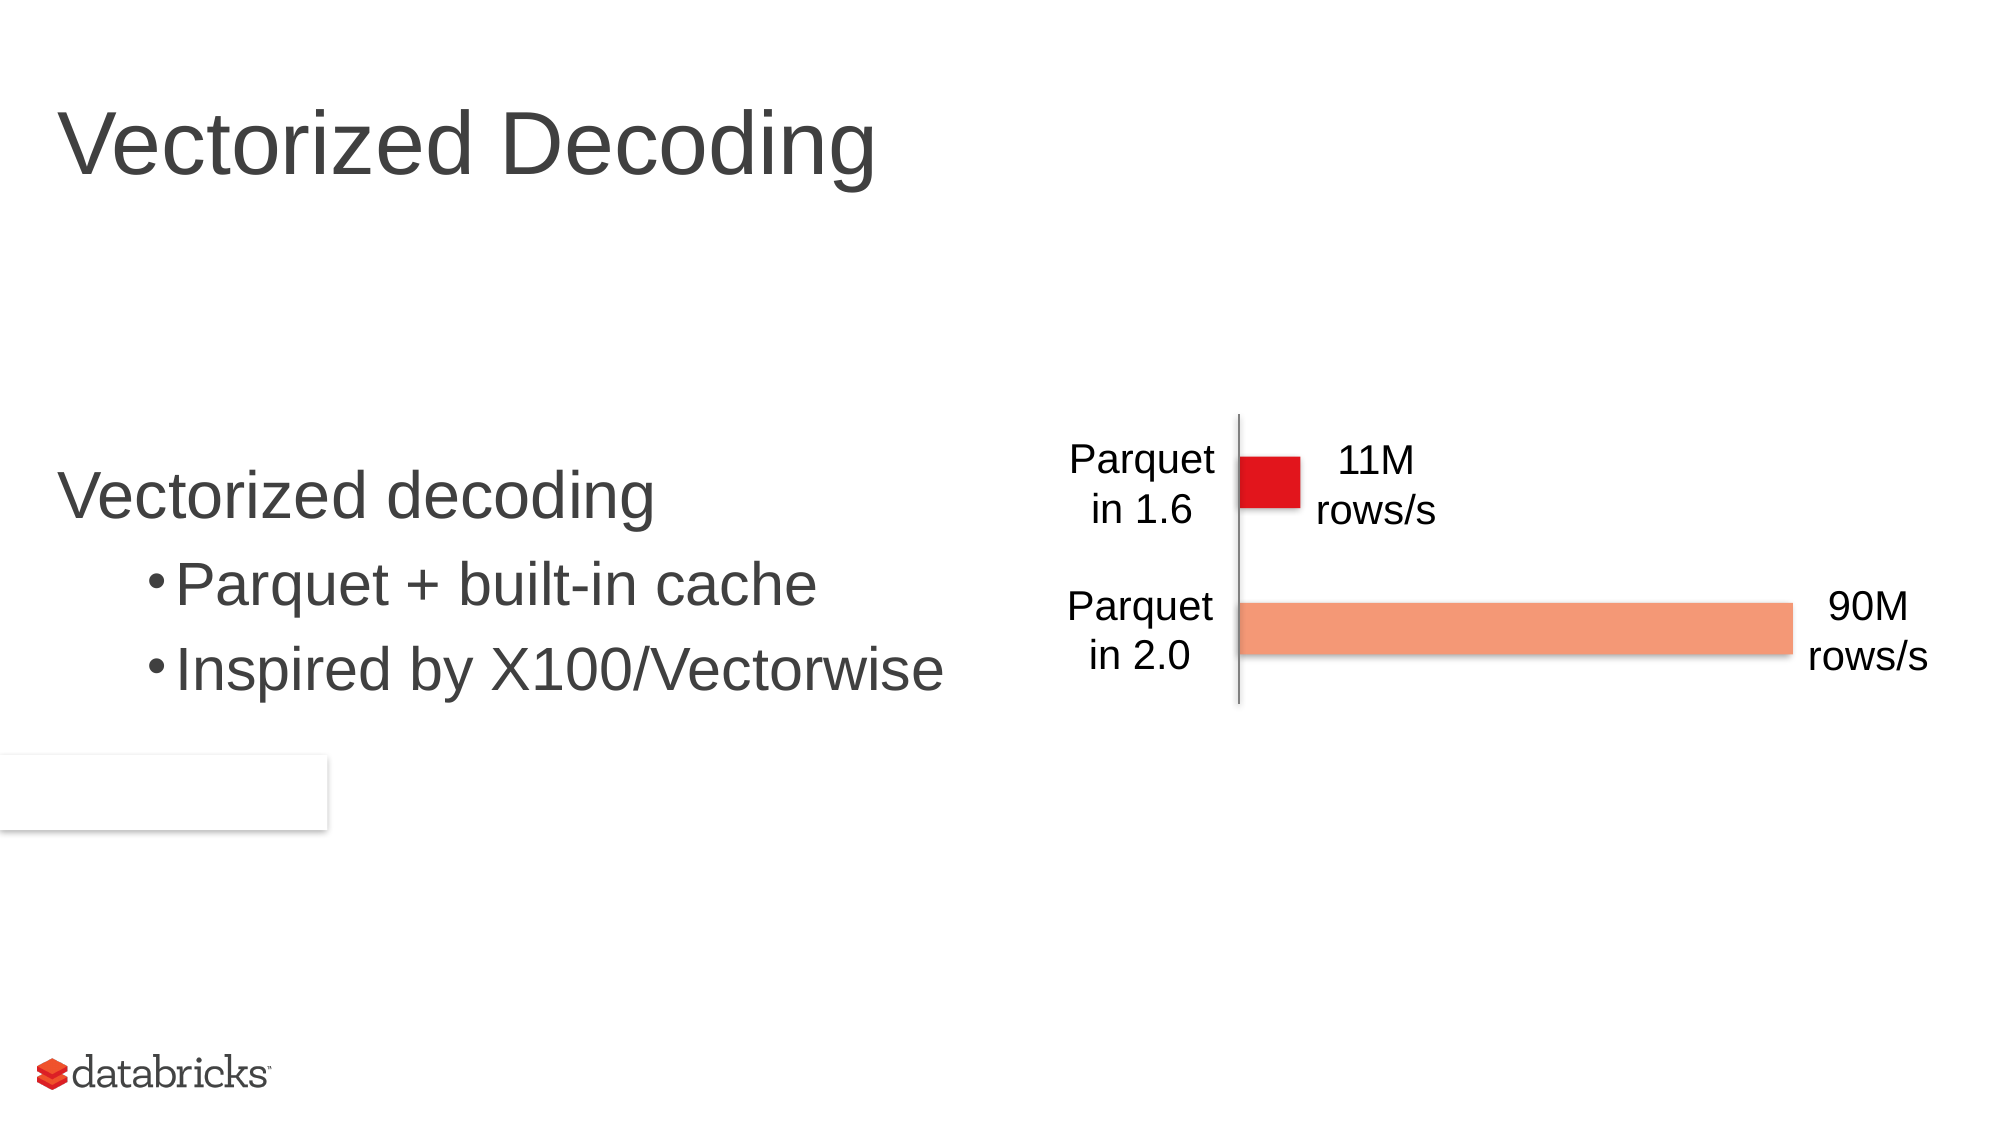

# Vectorized Decoding
Parquet
in 1.6
11M
rows/s

Parquet
in 2.0
90M
rows/s

Vectorized decoding
Parquet + built-in cache
Inspired by X100/Vectorwise